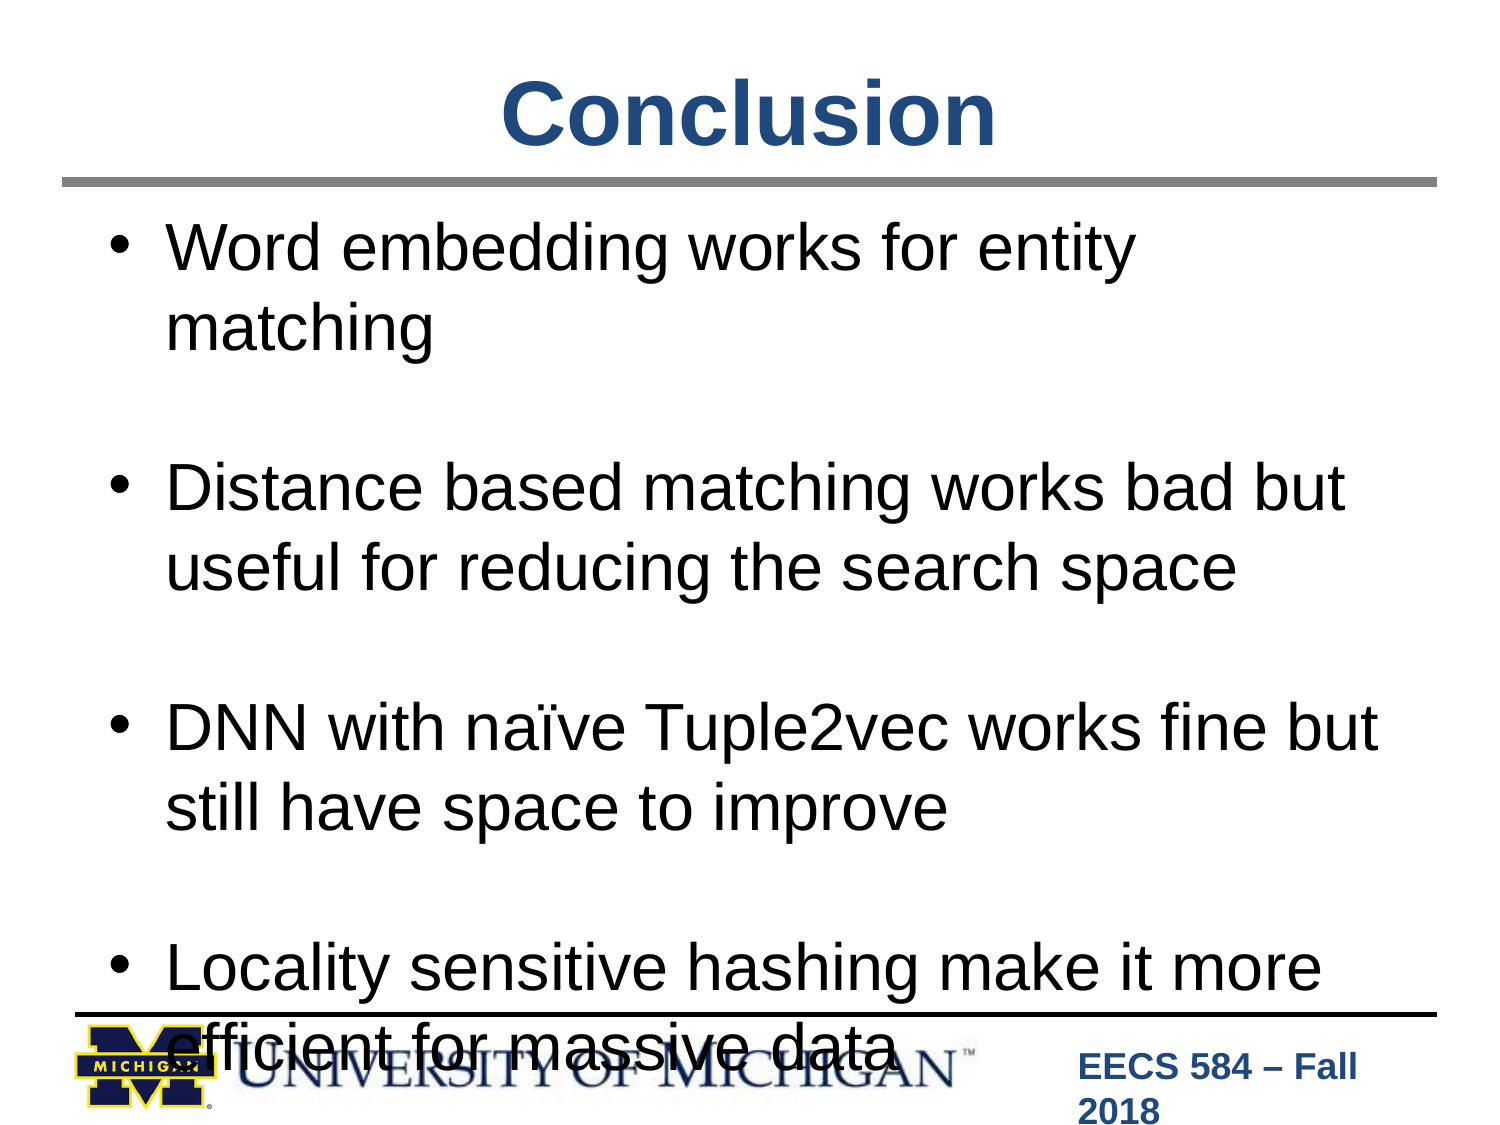

# Conclusion
Word embedding works for entity matching

Distance based matching works bad but useful for reducing the search space

DNN with naïve Tuple2vec works fine but still have space to improve

Locality sensitive hashing make it more efficient for massive data